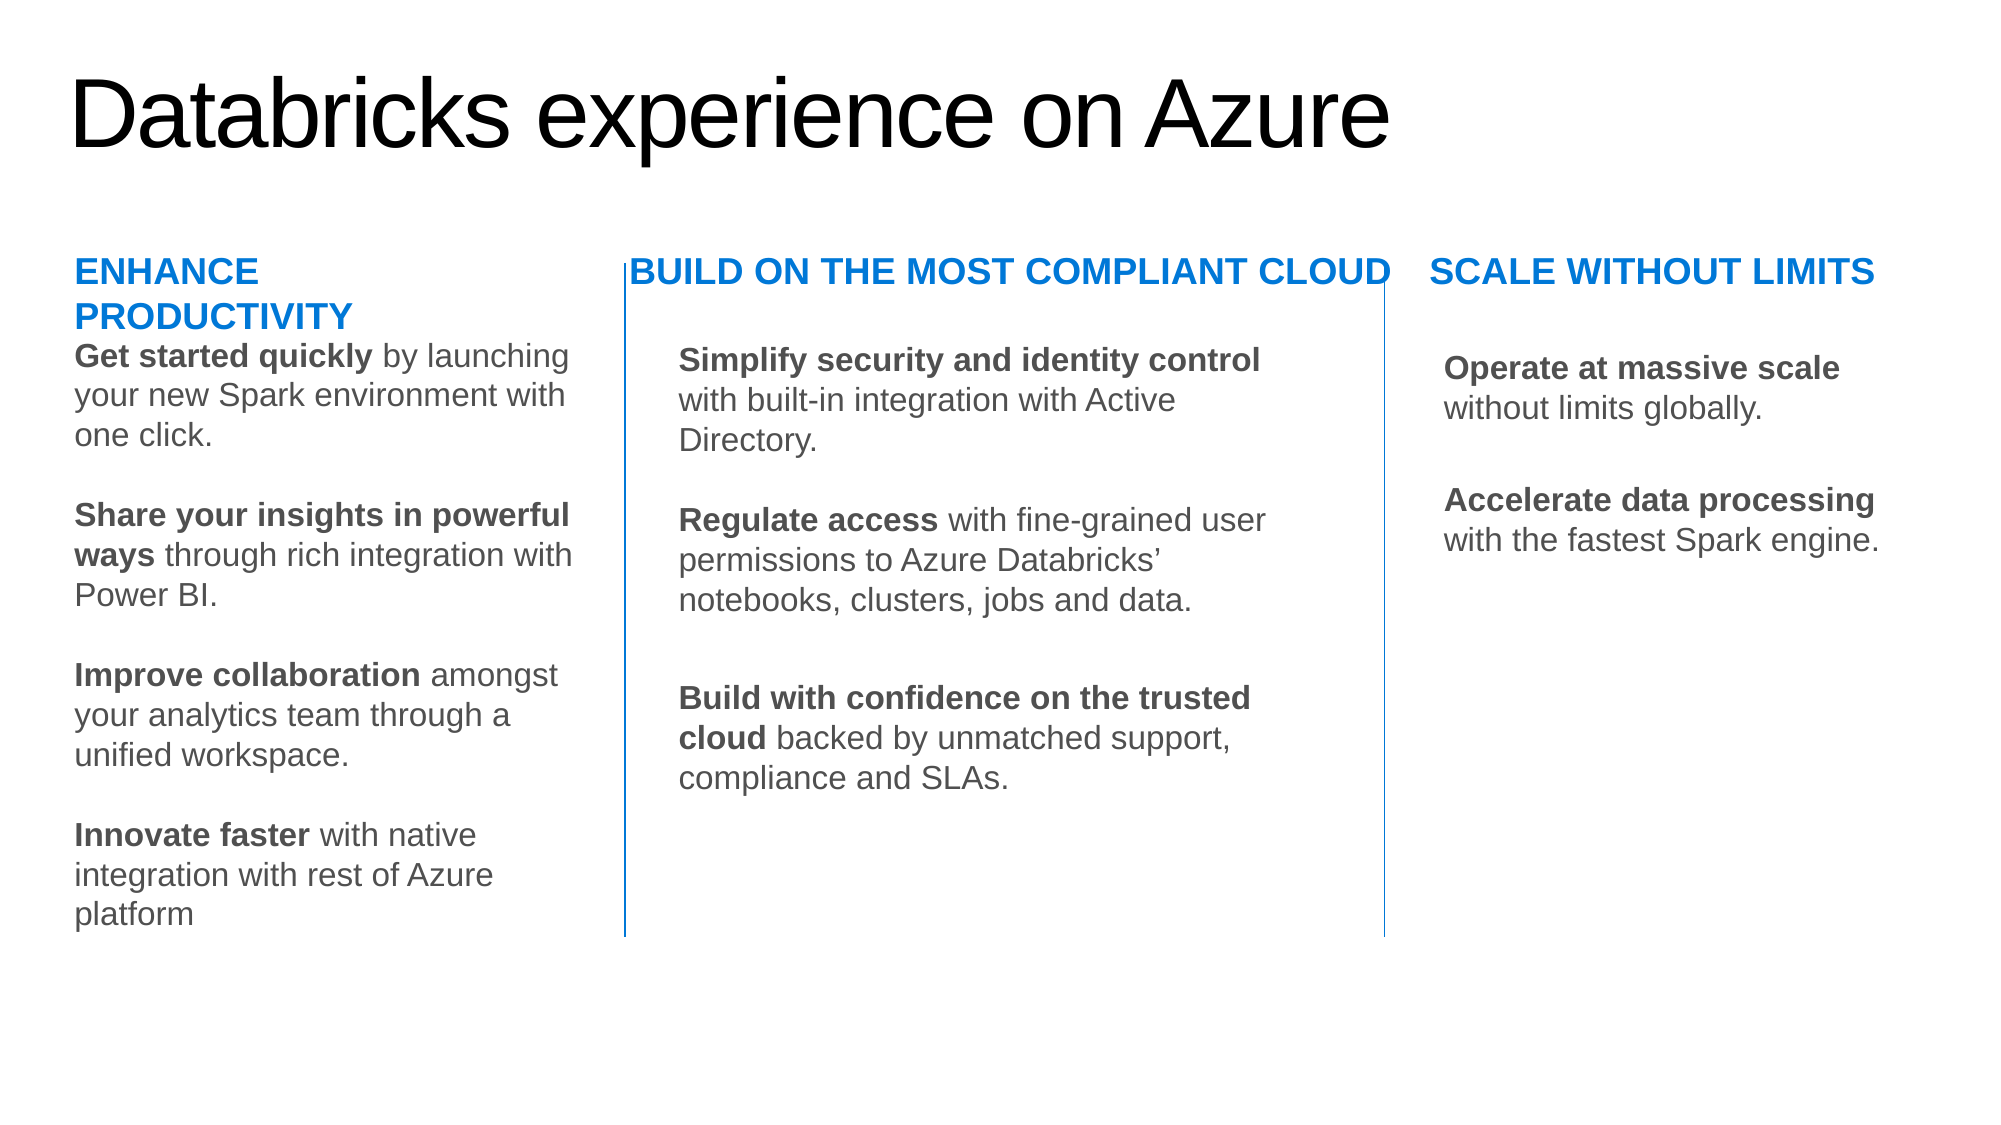

# Databricks experience on Azure
ENHANCE PRODUCTIVITY
BUILD ON THE MOST COMPLIANT CLOUD
SCALE WITHOUT LIMITS
Get started quickly by launching your new Spark environment with one click.

Share your insights in powerful ways through rich integration with Power BI.

Improve collaboration amongst your analytics team through a unified workspace.

Innovate faster with native integration with rest of Azure platform
Simplify security and identity control with built-in integration with Active Directory.
Regulate access with fine-grained user permissions to Azure Databricks’ notebooks, clusters, jobs and data.
Build with confidence on the trusted cloud backed by unmatched support, compliance and SLAs.
Operate at massive scale without limits globally.
Accelerate data processing with the fastest Spark engine.